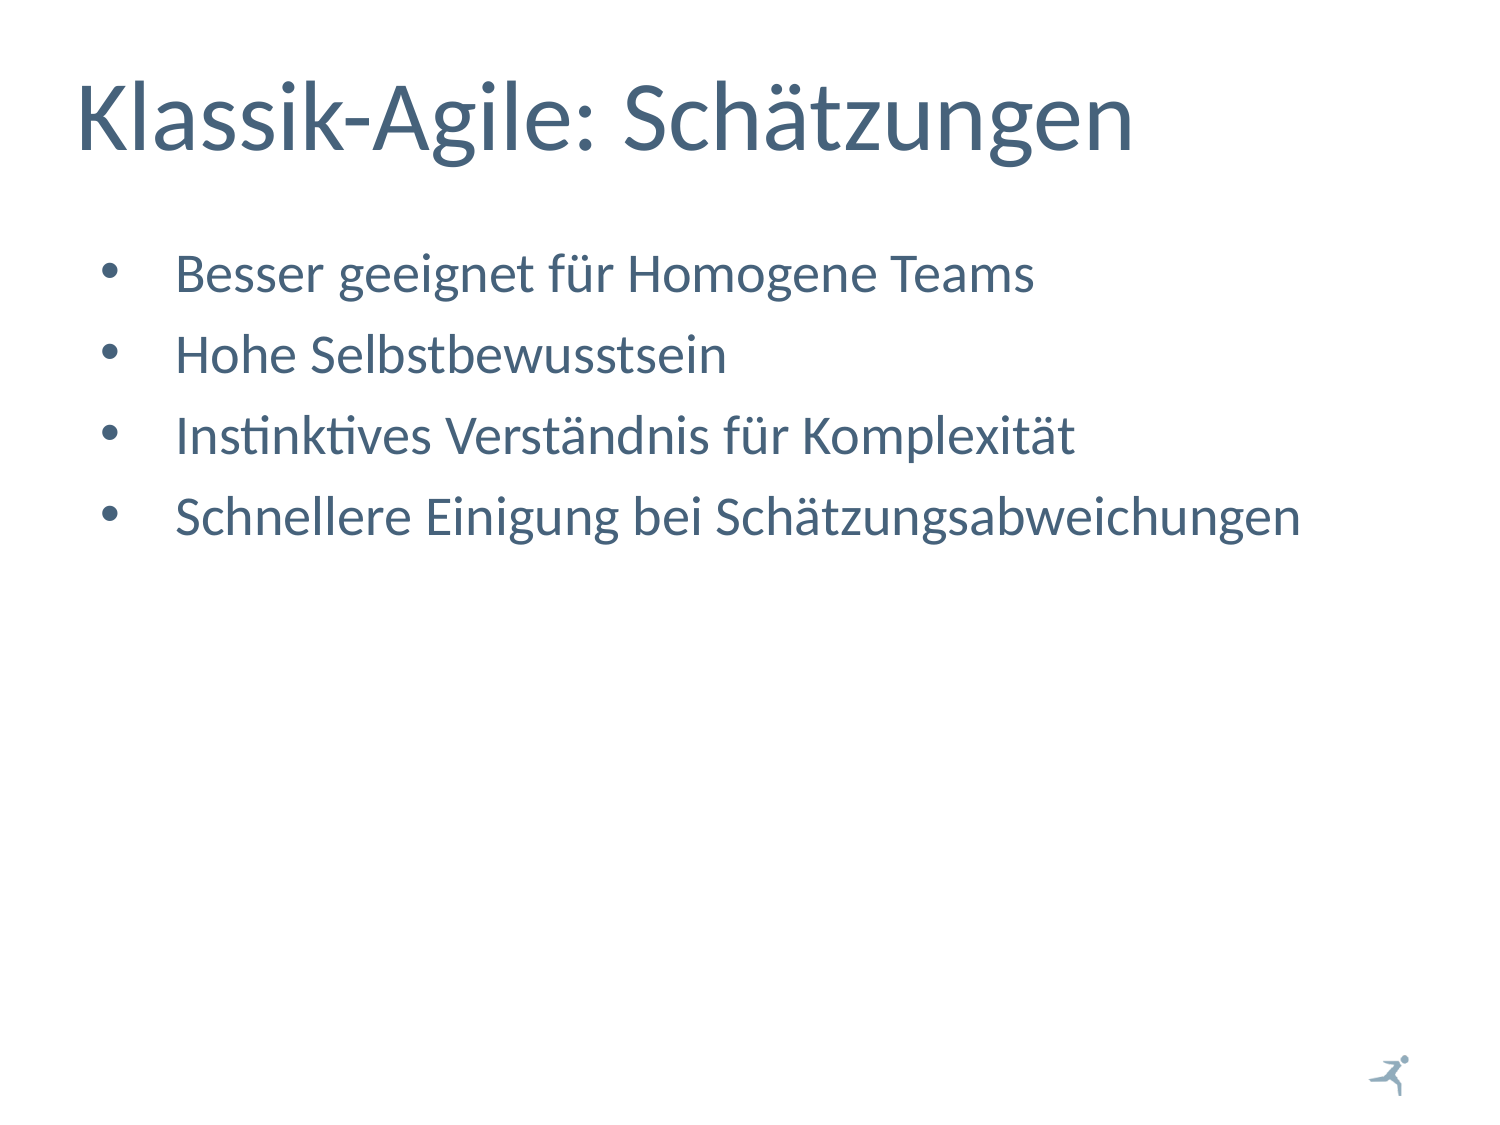

Besser geeignet für Homogene Teams
Hohe Selbstbewusstsein
Instinktives Verständnis für Komplexität
Schnellere Einigung bei Schätzungsabweichungen

# Klassik-Agile: Schätzungen